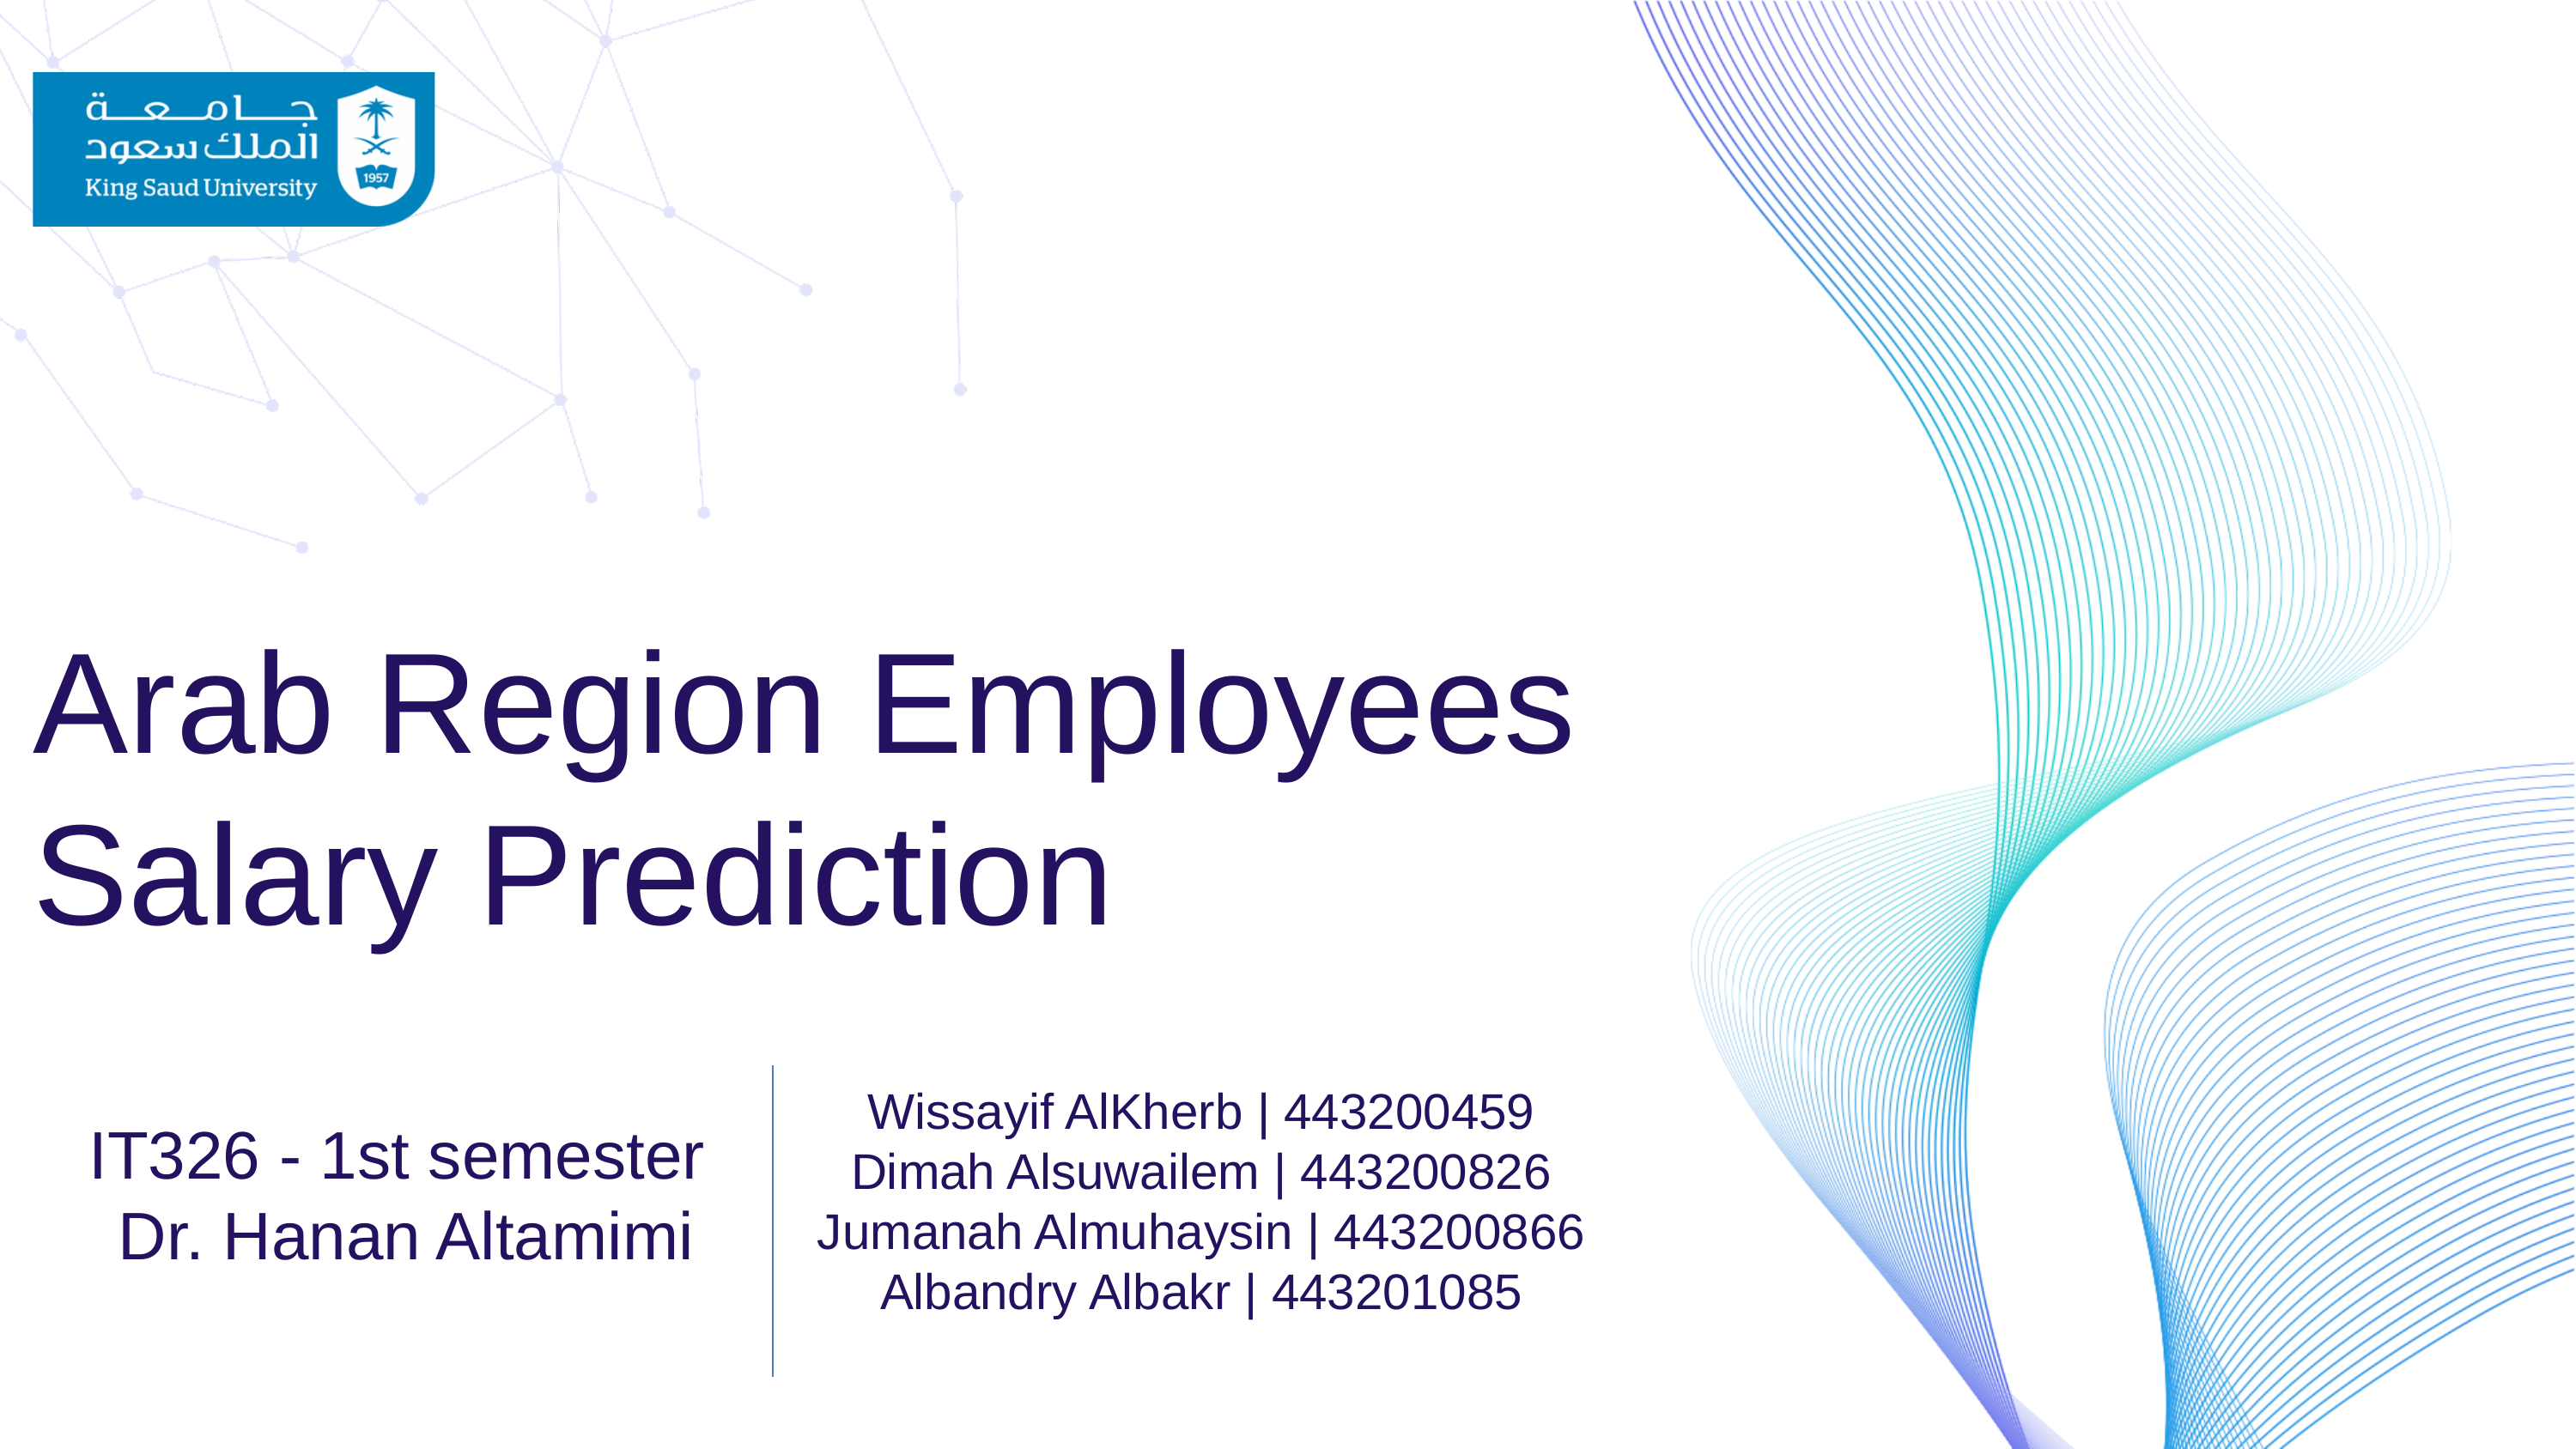

Arab Region Employees Salary Prediction
Wissayif AlKherb | 443200459
Dimah Alsuwailem | 443200826
Jumanah Almuhaysin | 443200866
Albandry Albakr | 443201085

IT326 - 1st semester
Dr. Hanan Altamimi